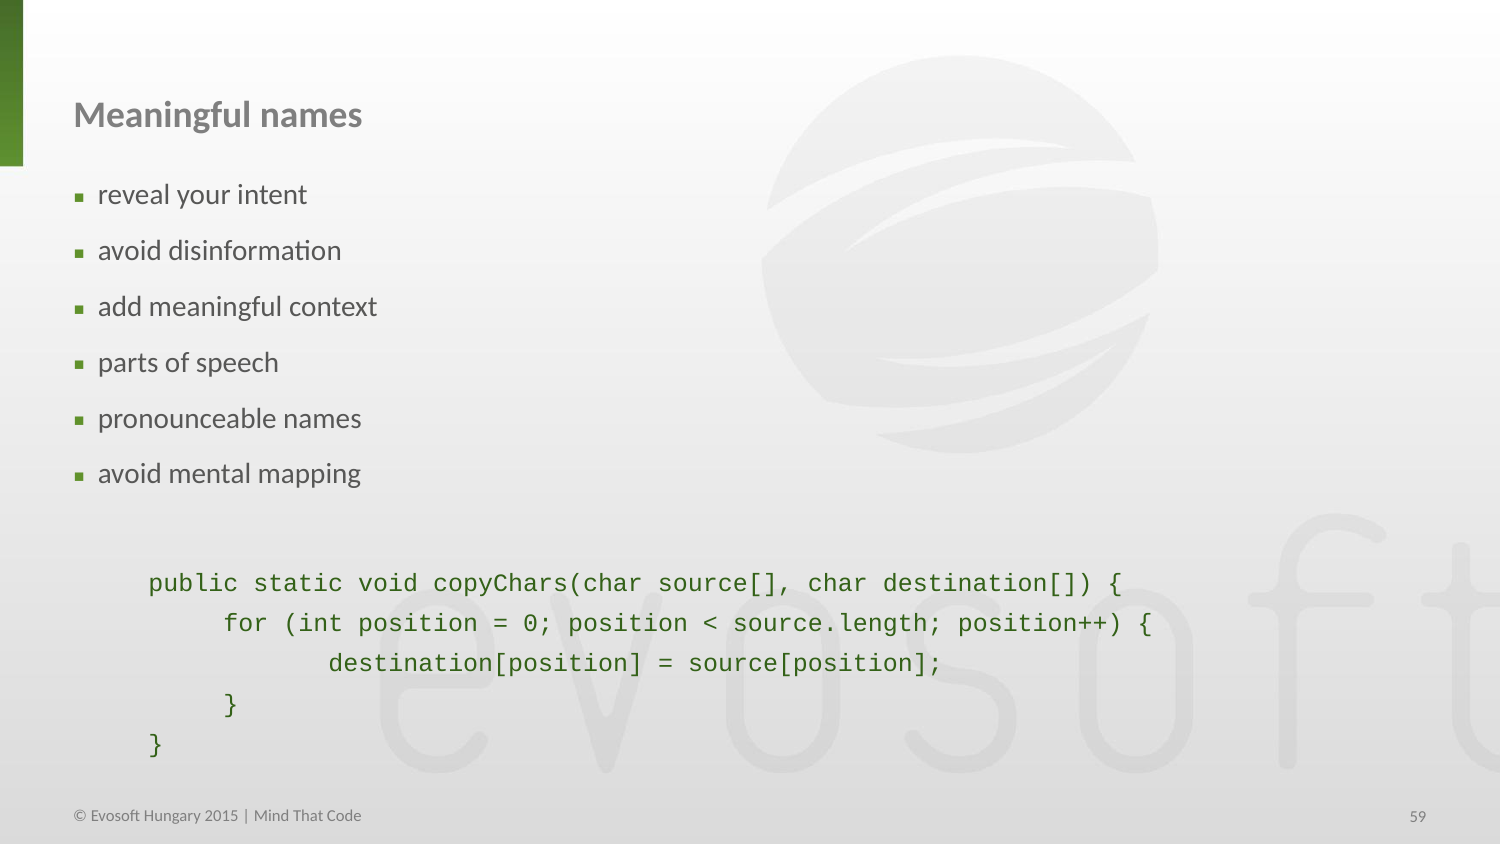

Meaningful names
  reveal your intent
  avoid disinformation
  add meaningful context
  parts of speech
  pronounceable names
  avoid mental mapping

public static void copyChars(char source[], char destination[]) {
     for (int position = 0; position < source.length; position++) {
            destination[position] = source[position];
     }
}